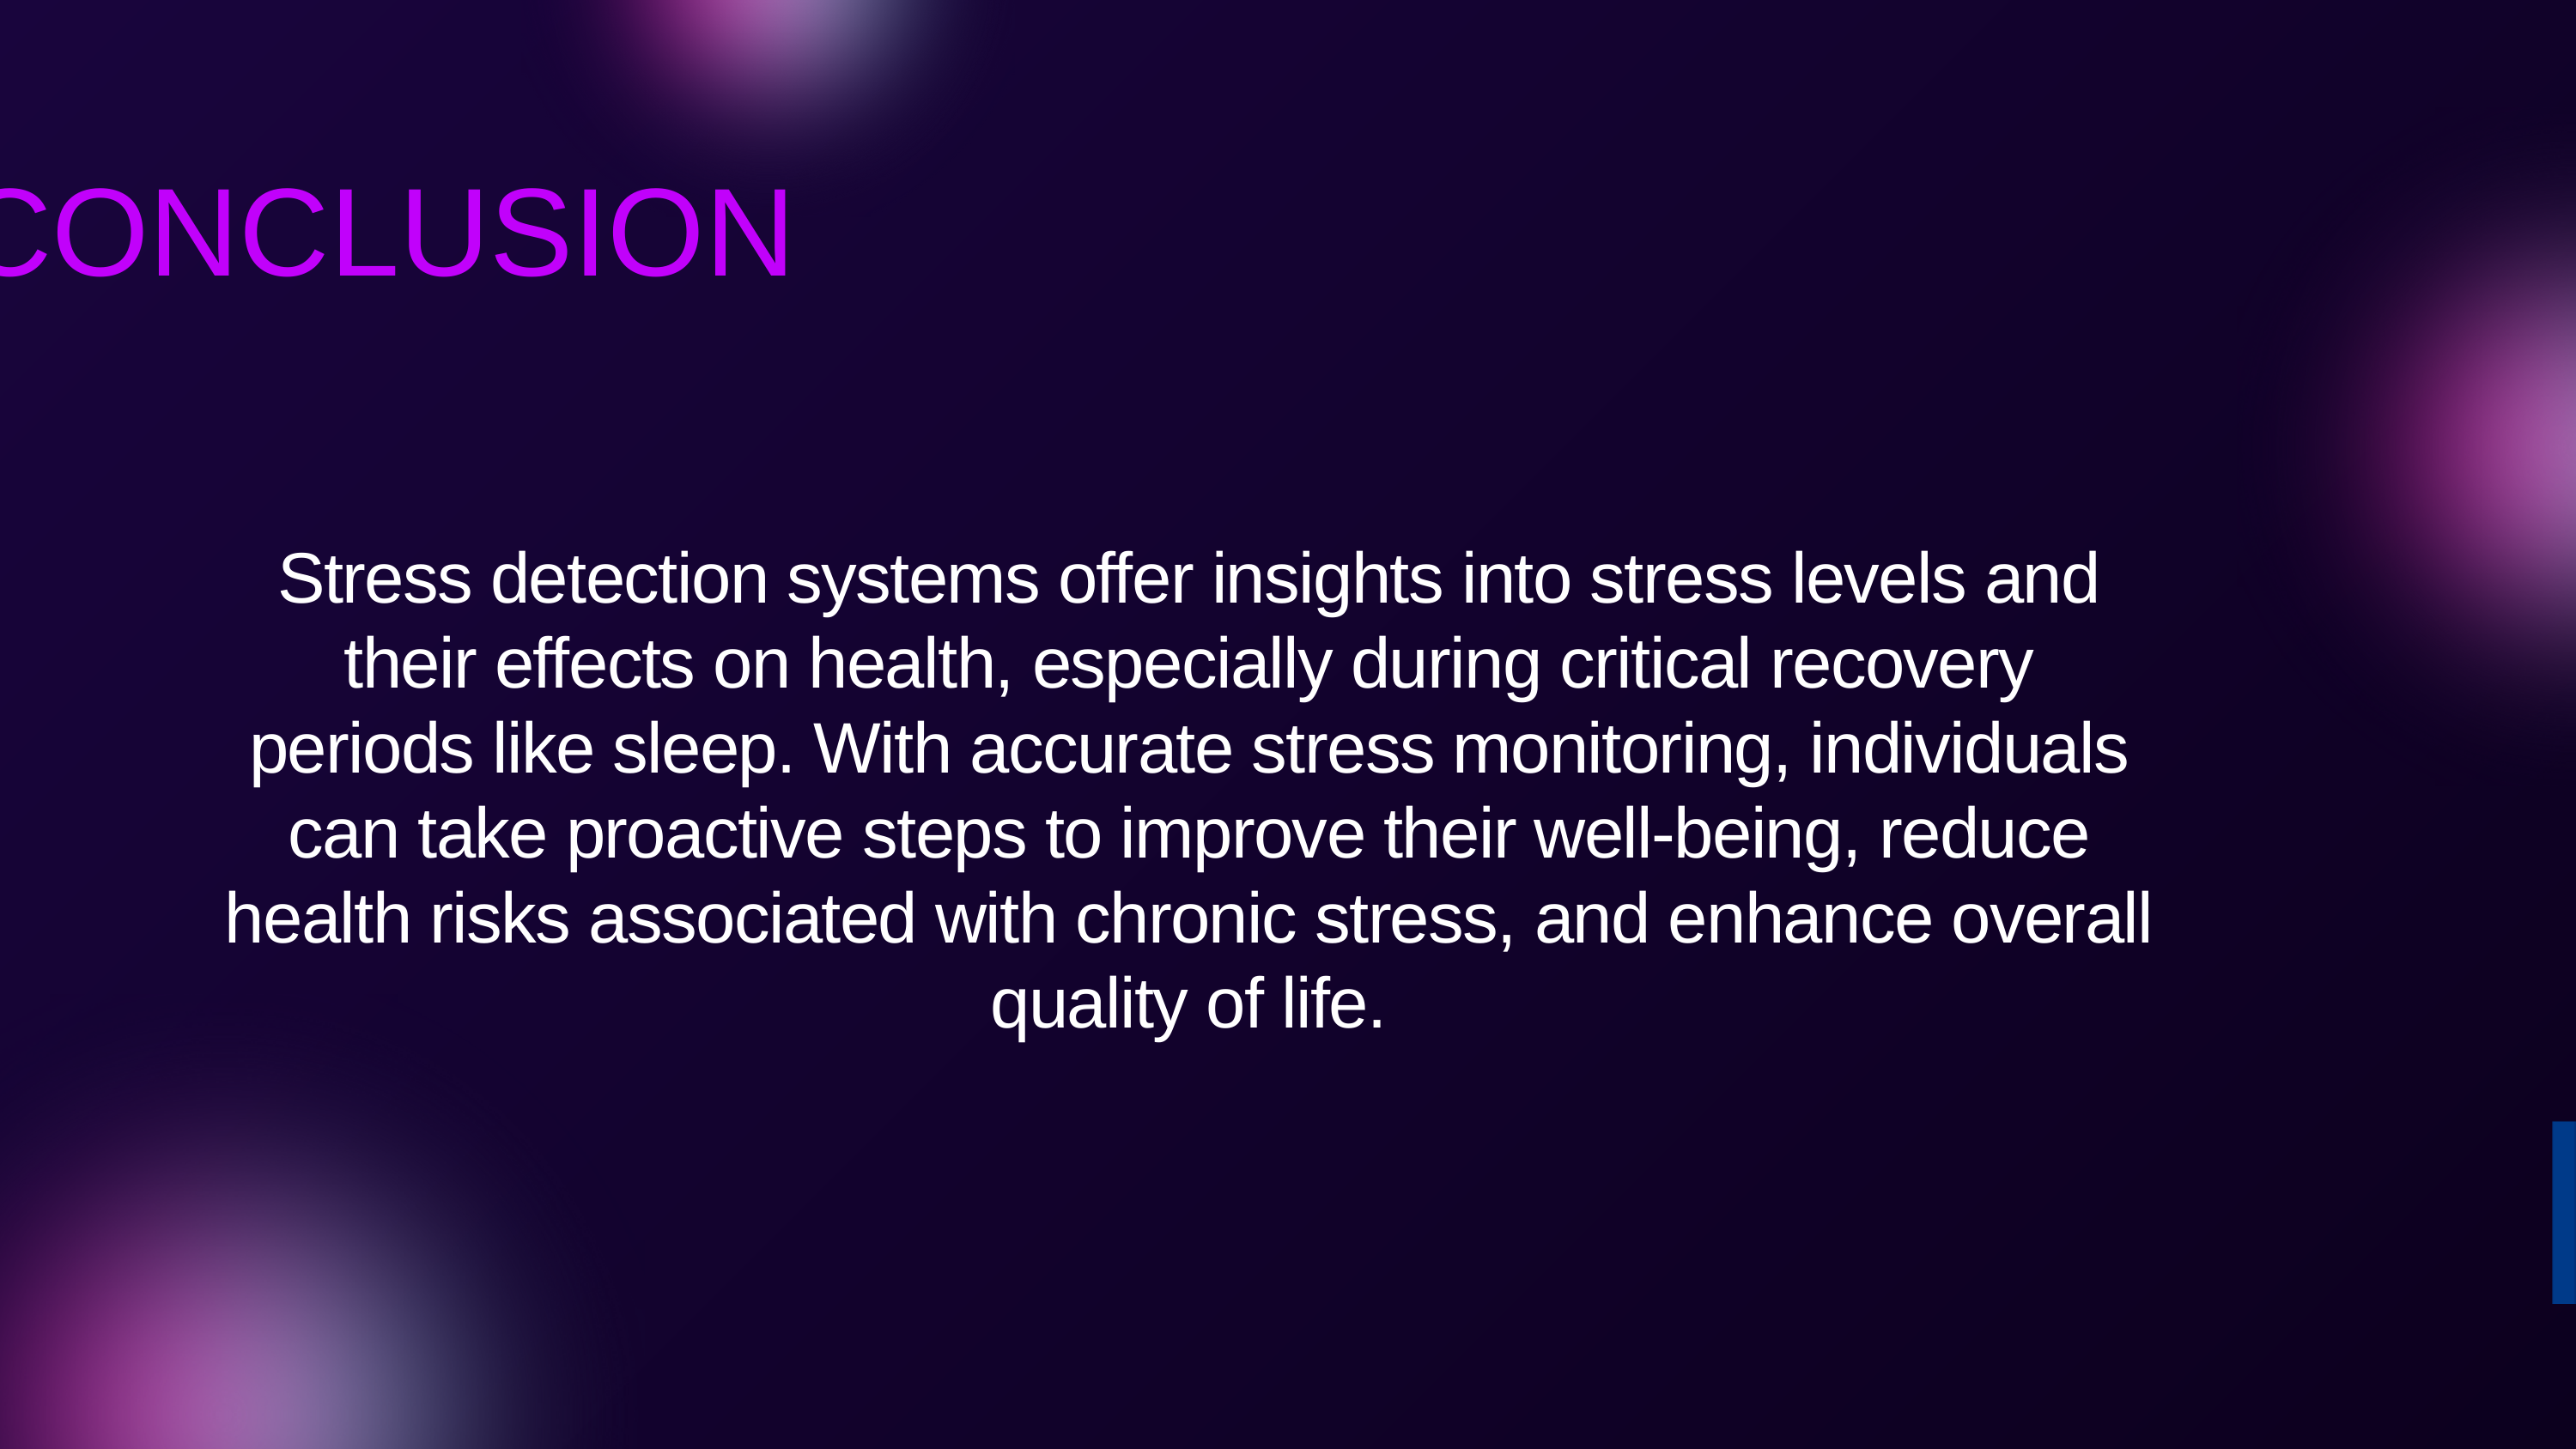

CONCLUSION
Stress detection systems offer insights into stress levels and their effects on health, especially during critical recovery periods like sleep. With accurate stress monitoring, individuals can take proactive steps to improve their well-being, reduce health risks associated with chronic stress, and enhance overall quality of life.